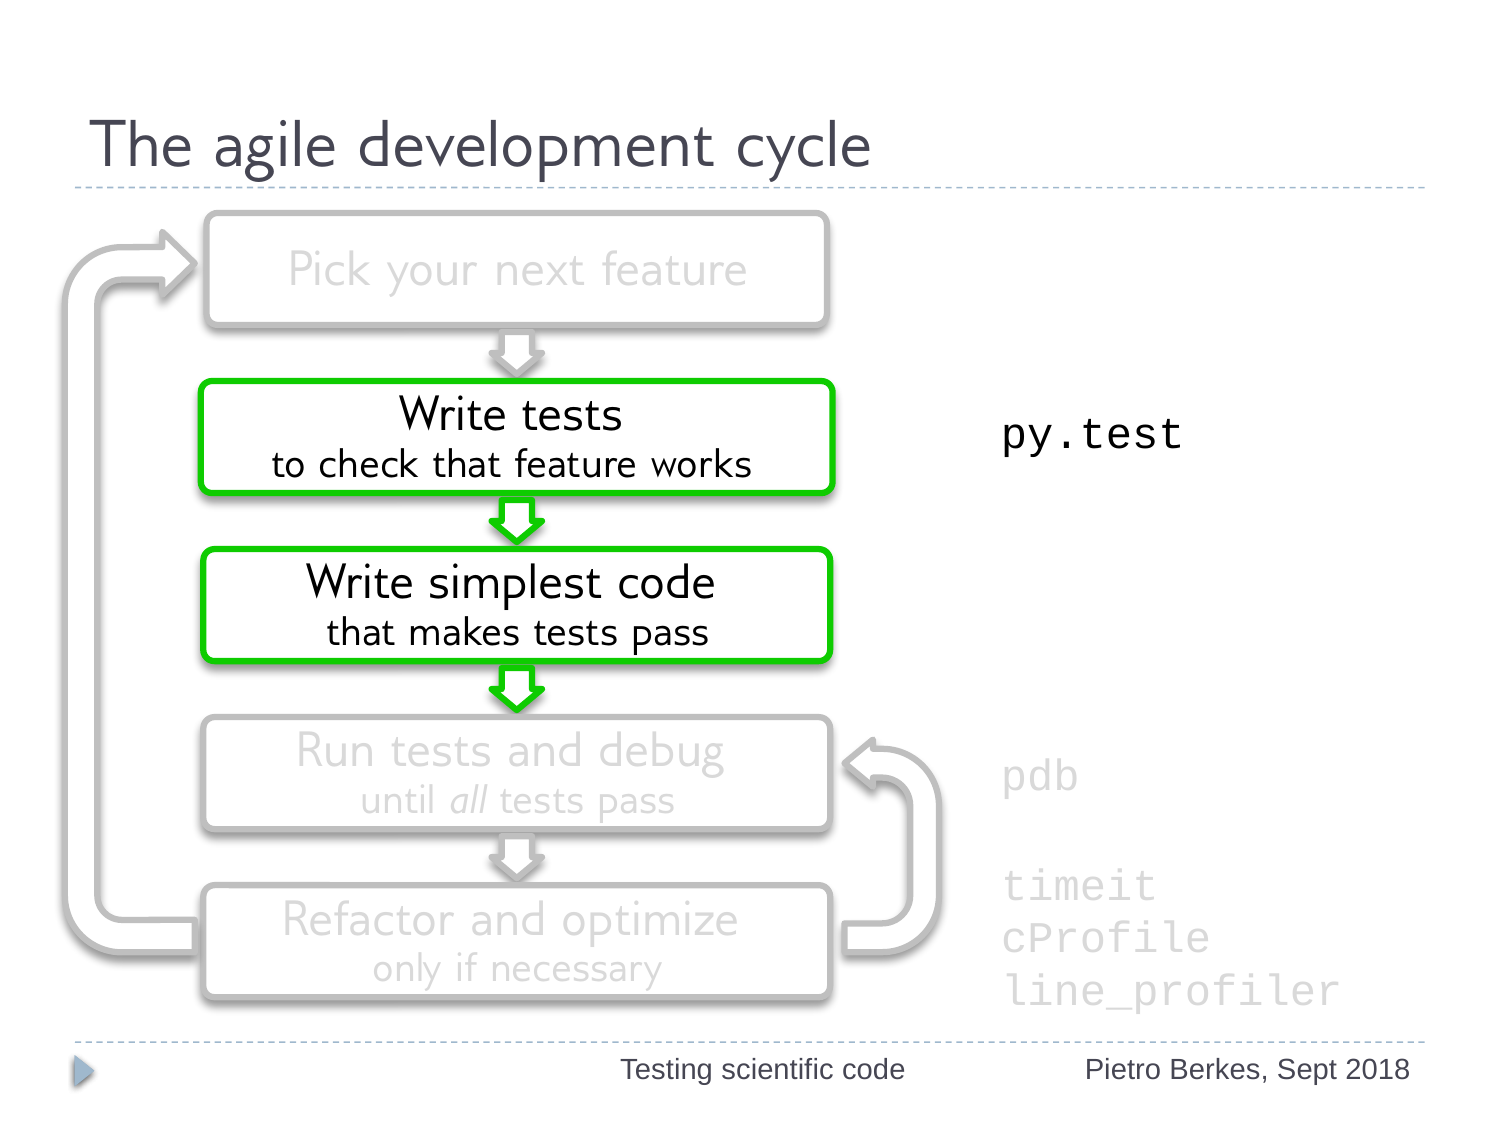

# The agile development cycle
Pick your next feature

Write tests
to check that feature works

Write simplest code
that makes tests pass

Run tests and debug
until all tests pass

Refactor and optimize
only if necessary

py.test
pdb

timeit
cProfile
line_profiler
Testing scientific code
Pietro Berkes, Sept 2018